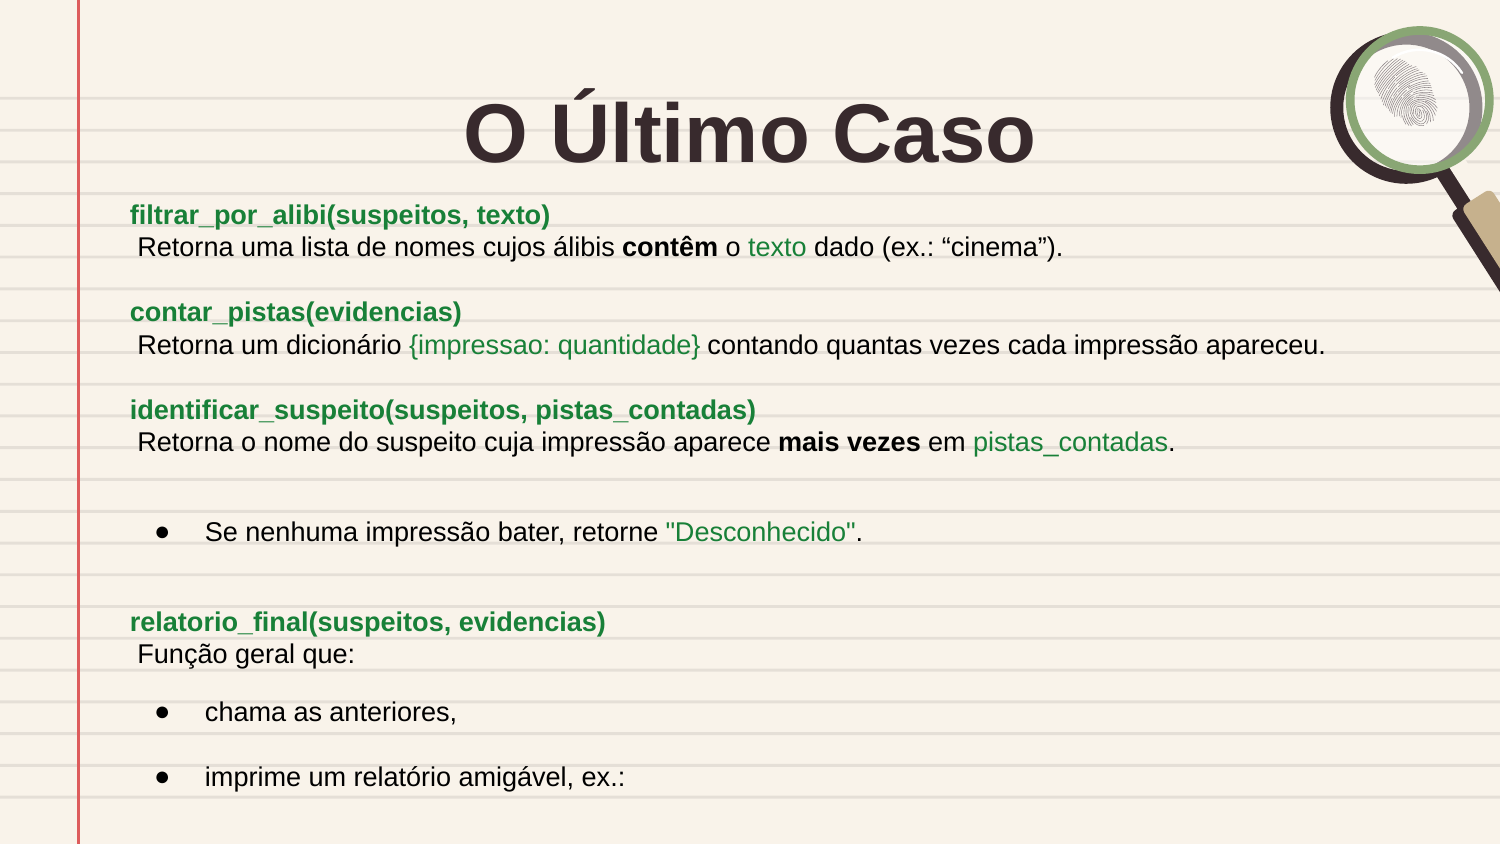

# O Último Caso
filtrar_por_alibi(suspeitos, texto)
 Retorna uma lista de nomes cujos álibis contêm o texto dado (ex.: “cinema”).
contar_pistas(evidencias)
 Retorna um dicionário {impressao: quantidade} contando quantas vezes cada impressão apareceu.
identificar_suspeito(suspeitos, pistas_contadas)
 Retorna o nome do suspeito cuja impressão aparece mais vezes em pistas_contadas.
Se nenhuma impressão bater, retorne "Desconhecido".
relatorio_final(suspeitos, evidencias)
 Função geral que:
chama as anteriores,
imprime um relatório amigável, ex.: